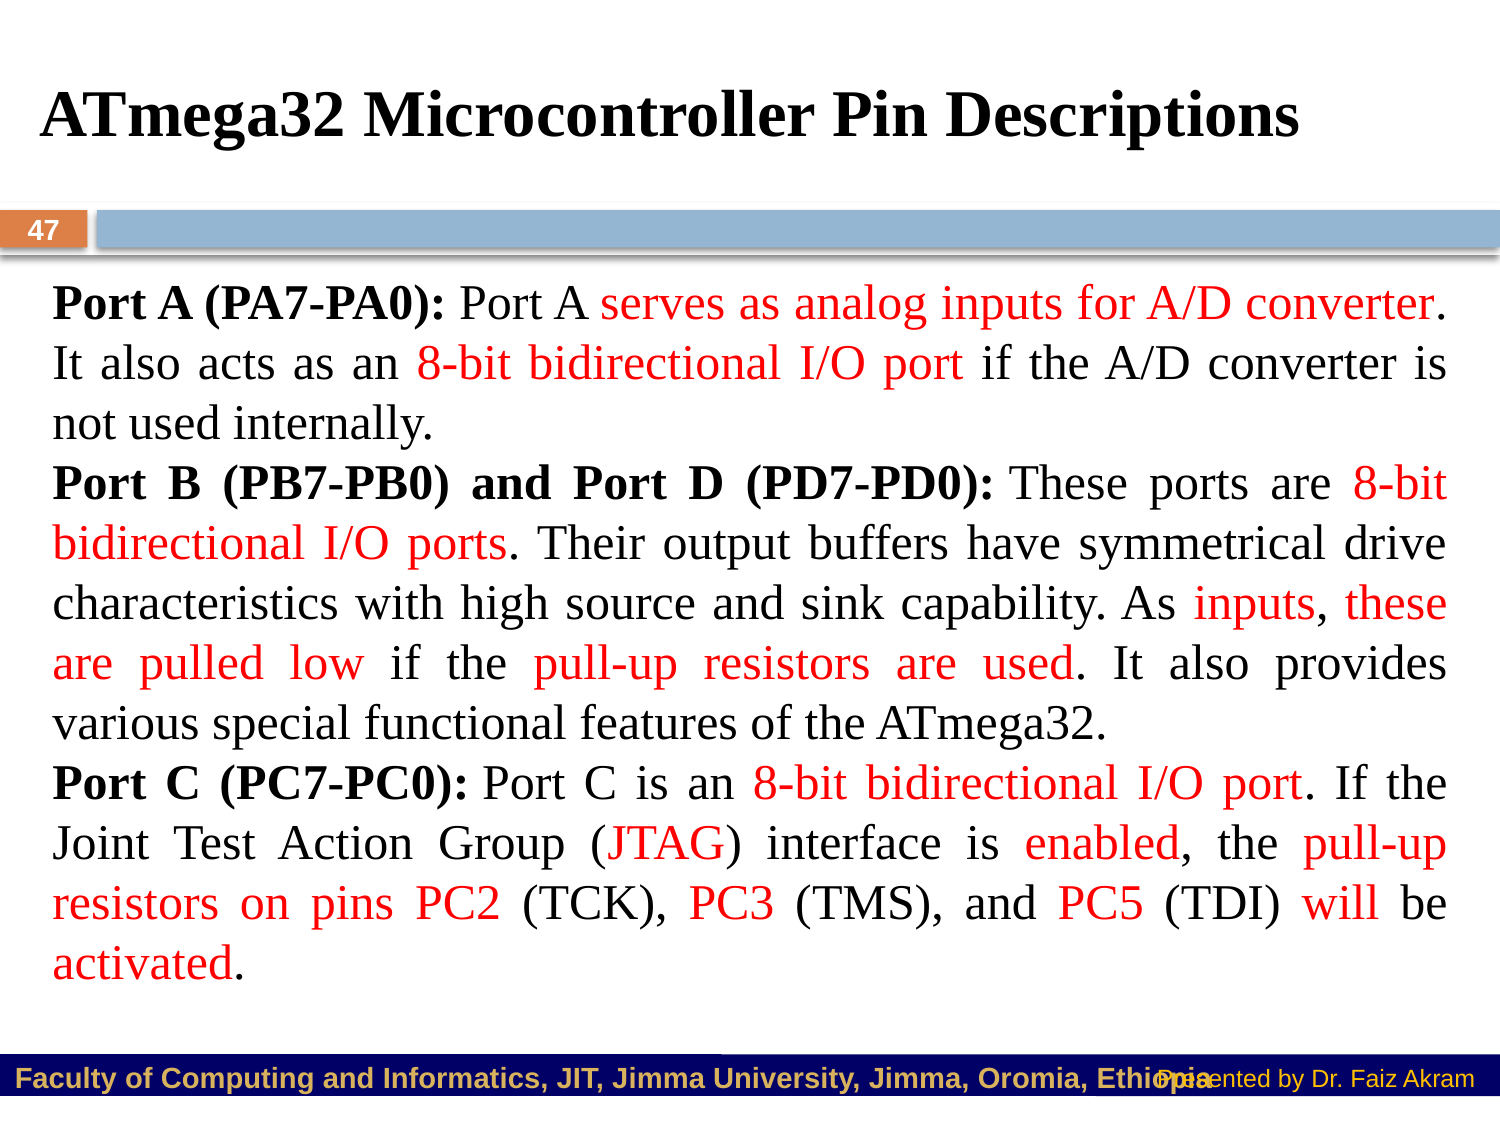

ATmega32 Microcontroller Pin Descriptions

47

Port A (PA7-PA0): Port A serves as analog inputs for A/D converter. It also acts as an 8-bit bidirectional I/O port if the A/D converter is not used internally.
Port B (PB7-PB0) and Port D (PD7-PD0): These ports are 8-bit bidirectional I/O ports. Their output buffers have symmetrical drive characteristics with high source and sink capability. As inputs, these are pulled low if the pull-up resistors are used. It also provides various special functional features of the ATmega32.
Port C (PC7-PC0): Port C is an 8-bit bidirectional I/O port. If the Joint Test Action Group (JTAG) interface is enabled, the pull-up resistors on pins PC2 (TCK), PC3 (TMS), and PC5 (TDI) will be activated.

Faculty of Computing and Informatics, JIT, Jimma University, Jimma, Oromia, Ethiopia
Presented by Dr. Faiz Akram